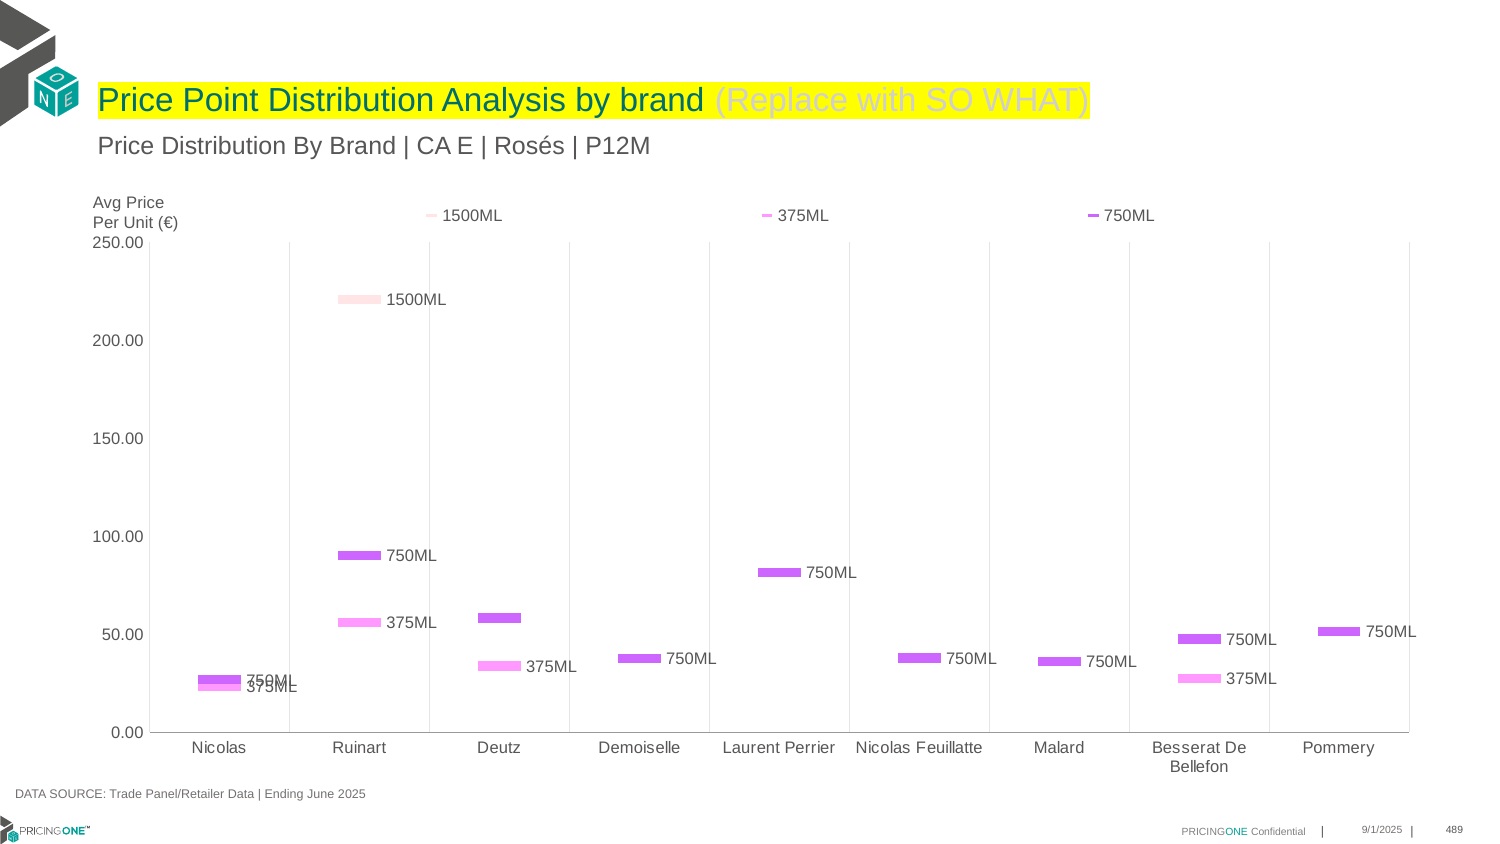

# Price Point Distribution Analysis by brand (Replace with SO WHAT)
Price Distribution By Brand | CA E | Rosés | P12M

### Chart

| Category | 1500ML | 375ML | 750ML |
|---|---|---|---|
| Nicolas | None | 23.4672 | 26.79 |
| Ruinart | 220.7241 | 56.0444 | 90.0254 |
| Deutz | None | 33.7943 | 58.256 |
| Demoiselle | None | None | 37.6845 |
| Laurent Perrier | None | None | 81.5084 |
| Nicolas Feuillatte | None | None | 37.9322 |
| Malard | None | None | 36.1901 |
| Besserat De Bellefon | None | 27.4017 | 47.5583 |
| Pommery | None | None | 51.2945 |
Avg Price
Per Unit (€)
DATA SOURCE: Trade Panel/Retailer Data | Ending June 2025
9/1/2025
489